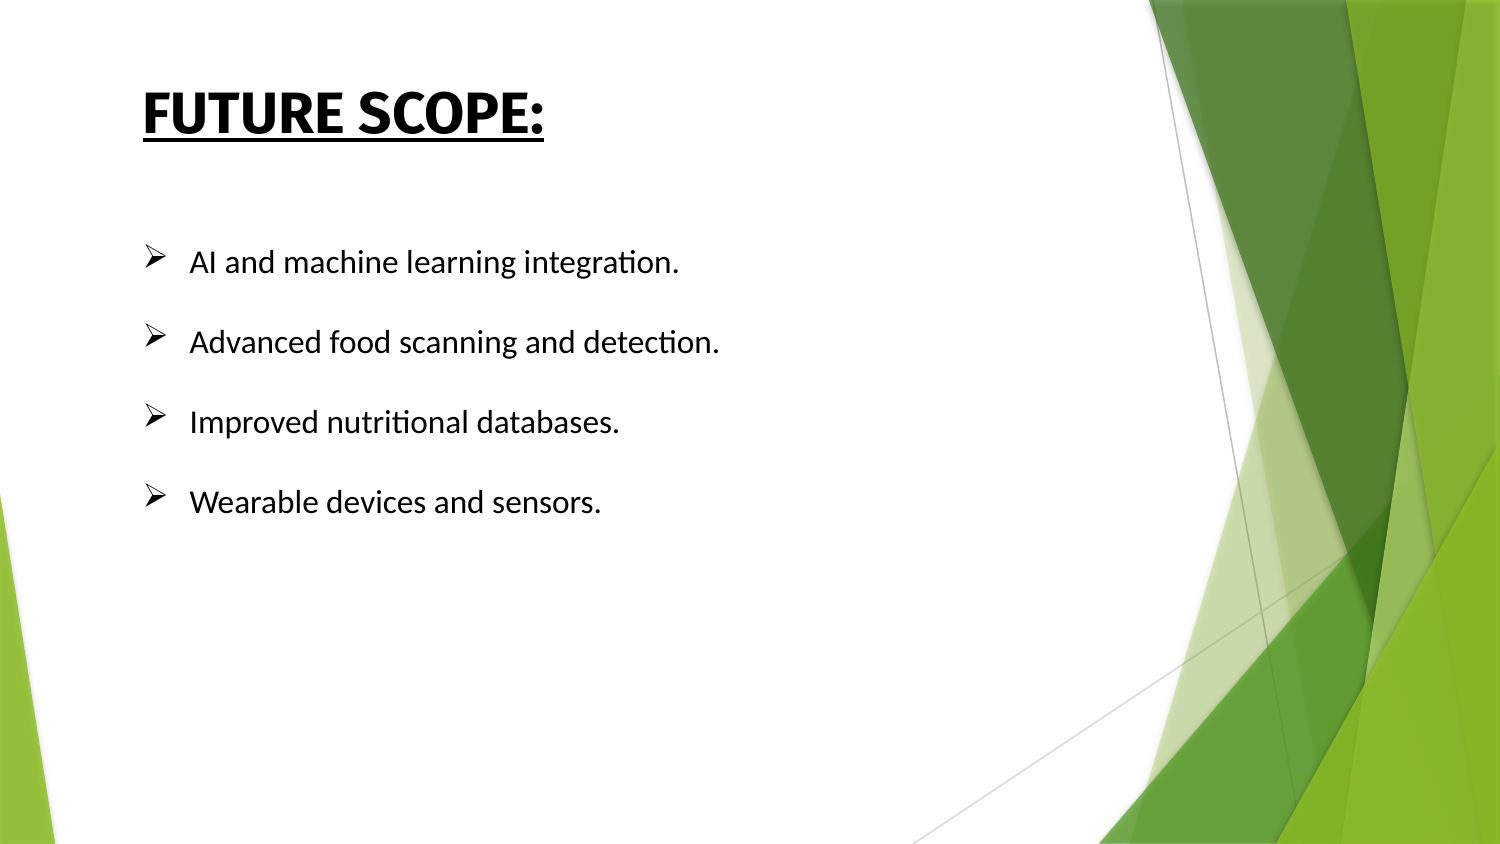

FUTURE SCOPE:
AI and machine learning integration.

Advanced food scanning and detection.

Improved nutritional databases.

Wearable devices and sensors.